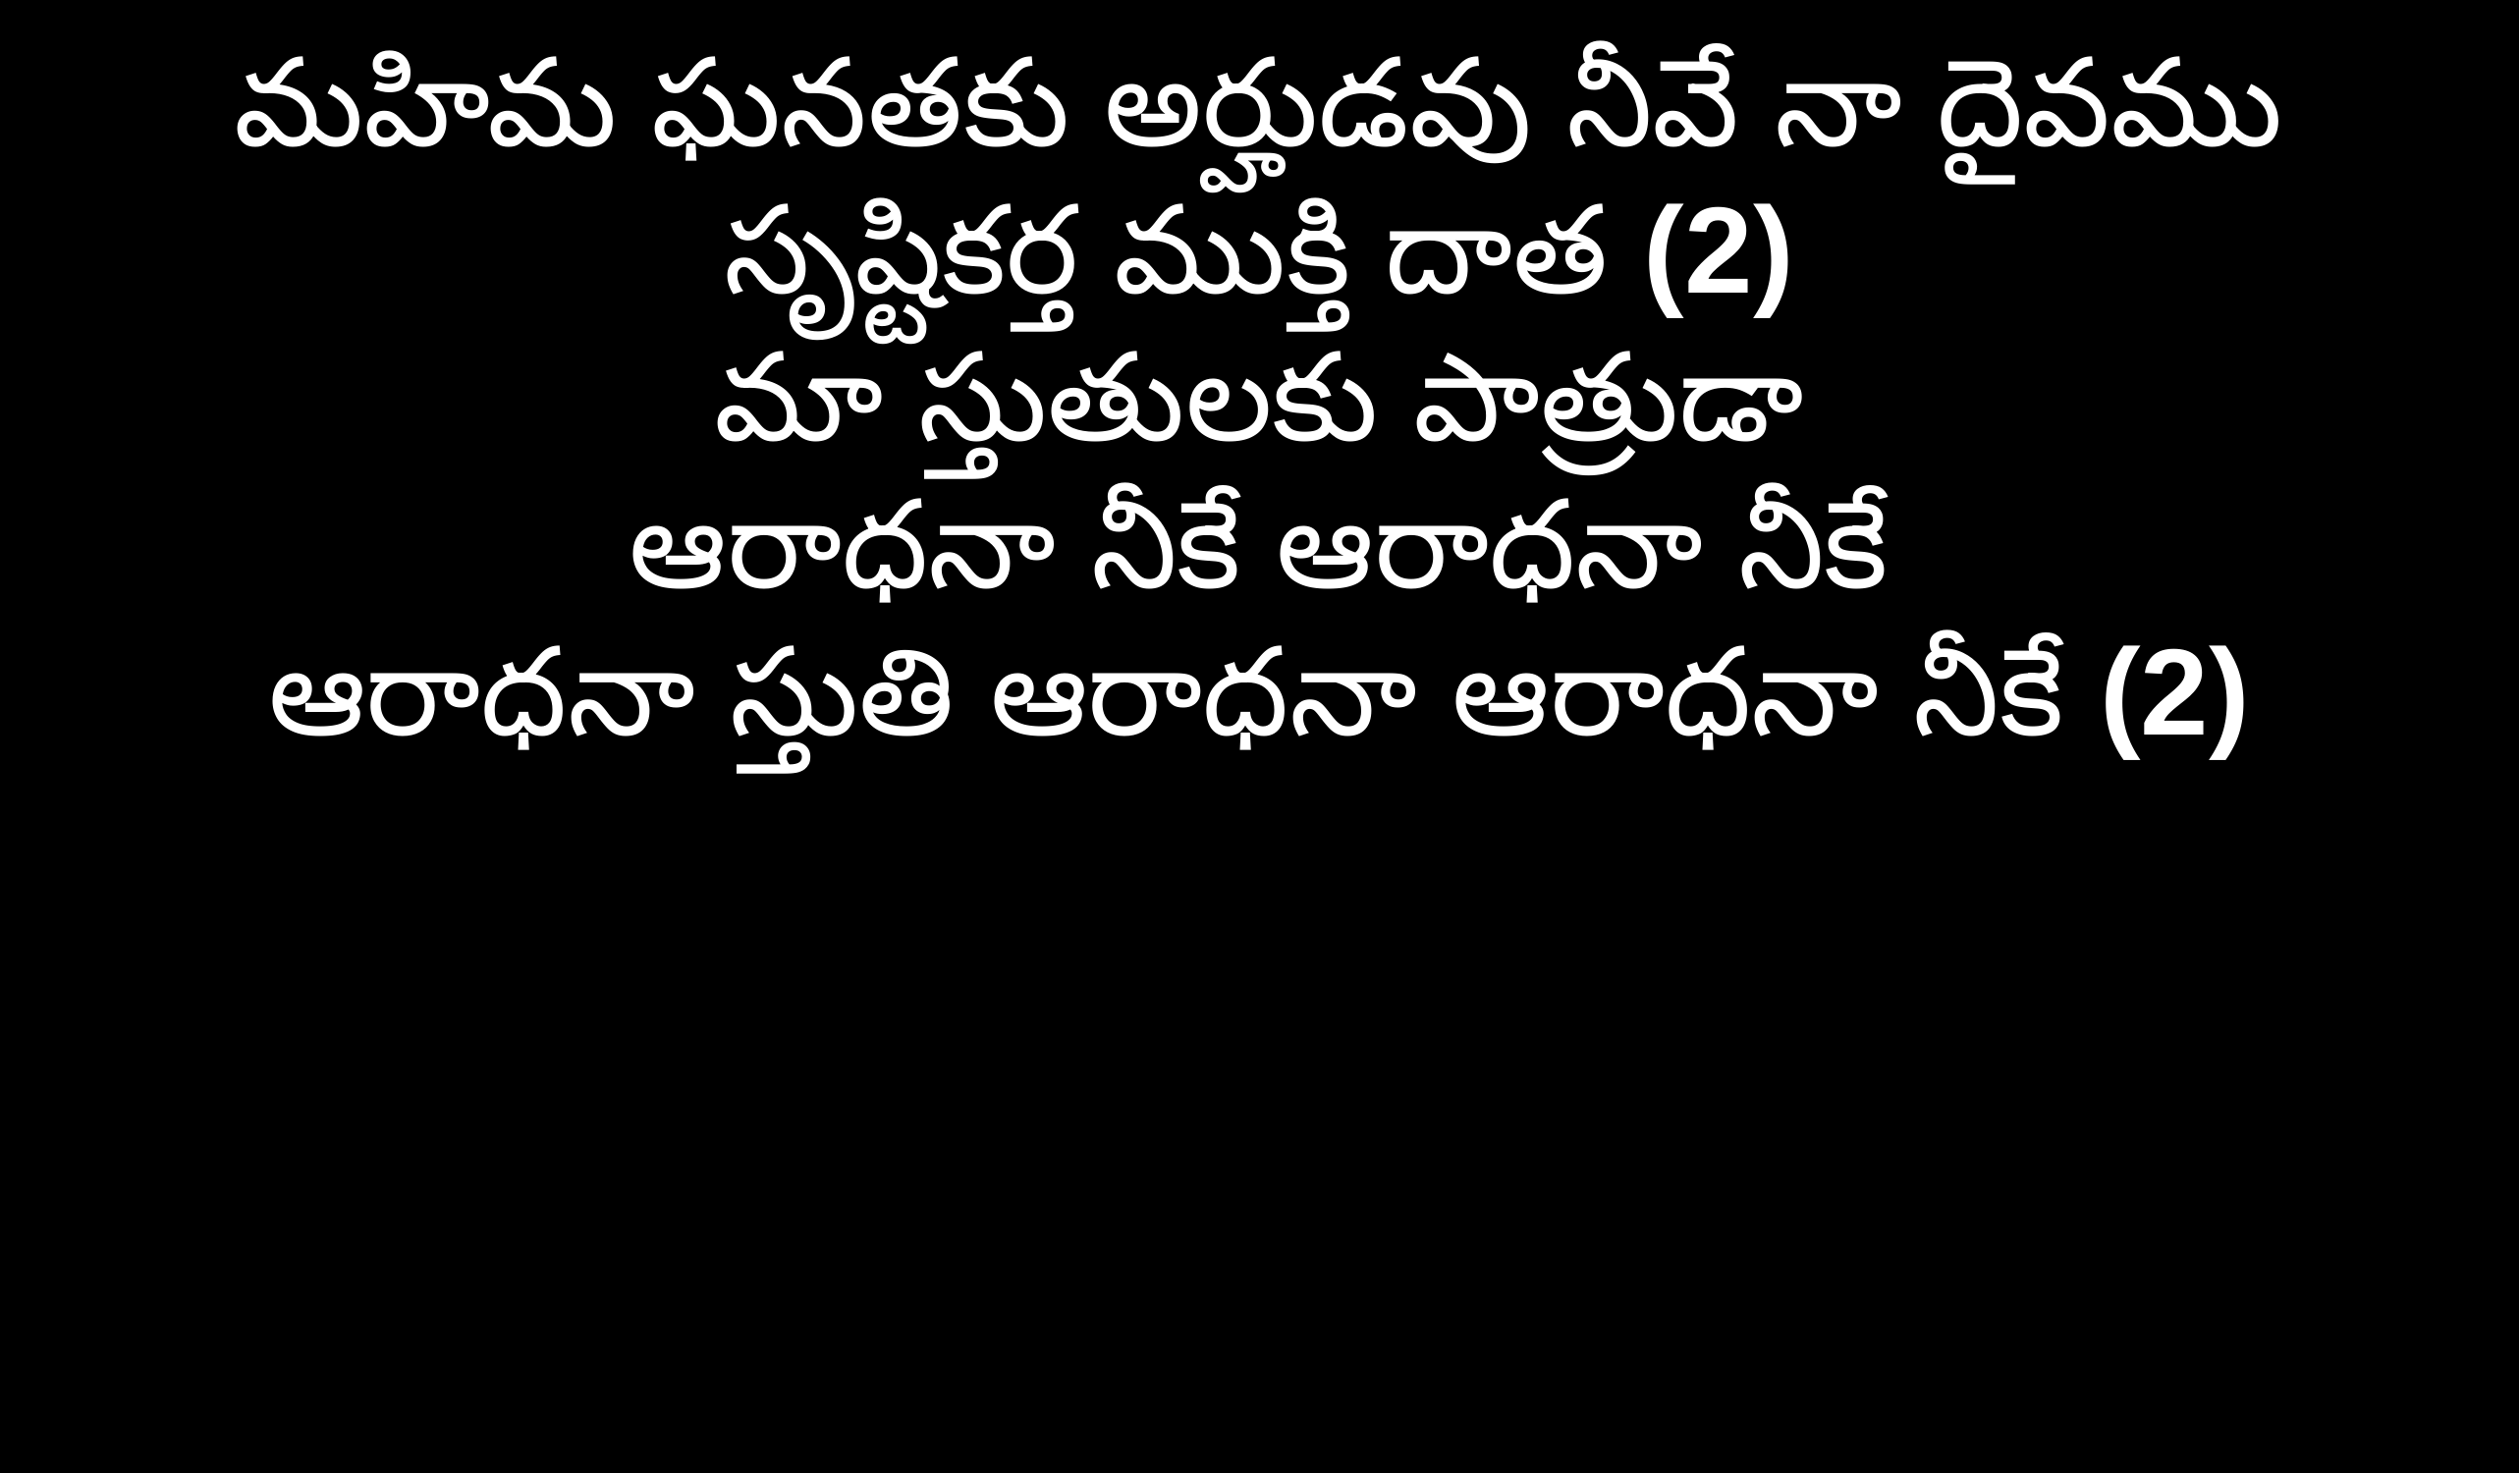

మహిమ ఘనతకు అర్హుడవు నీవే నా దైవము
సృష్టికర్త ముక్తి దాత (2)
మా స్తుతులకు పాత్రుడా
ఆరాధనా నీకే ఆరాధనా నీకే
ఆరాధనా స్తుతి ఆరాధనా ఆరాధనా నీకే (2)